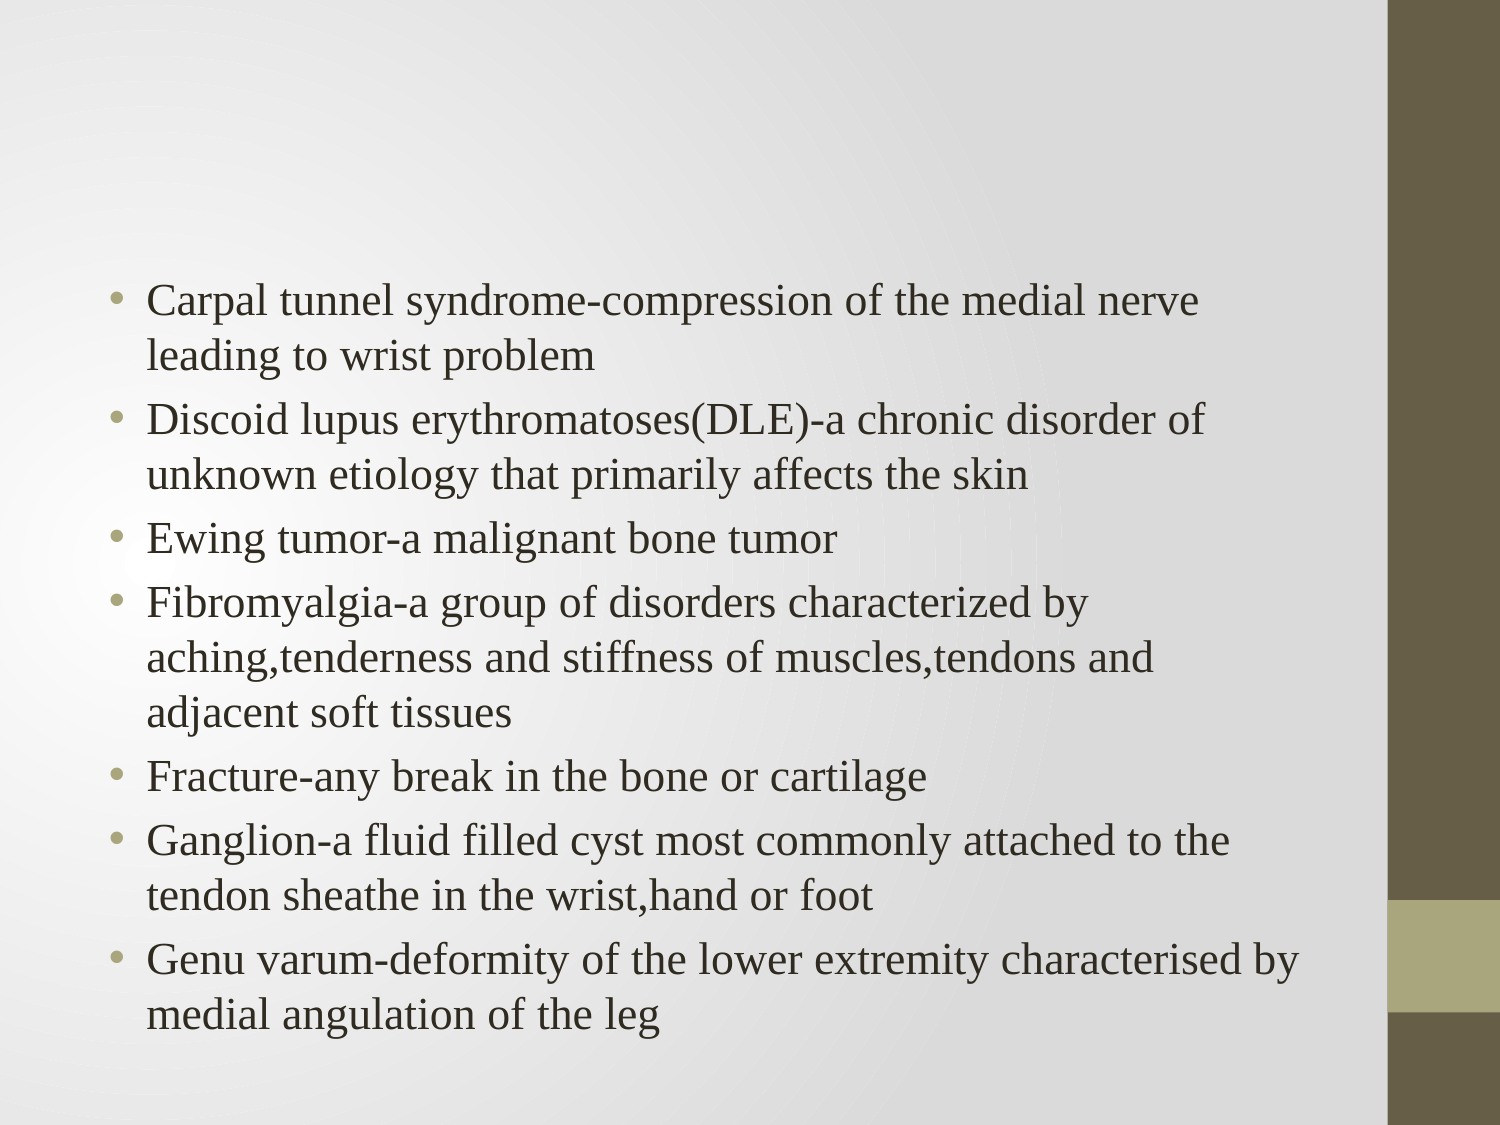

#
Carpal tunnel syndrome-compression of the medial nerve leading to wrist problem
Discoid lupus erythromatoses(DLE)-a chronic disorder of unknown etiology that primarily affects the skin
Ewing tumor-a malignant bone tumor
Fibromyalgia-a group of disorders characterized by aching,tenderness and stiffness of muscles,tendons and adjacent soft tissues
Fracture-any break in the bone or cartilage
Ganglion-a fluid filled cyst most commonly attached to the tendon sheathe in the wrist,hand or foot
Genu varum-deformity of the lower extremity characterised by medial angulation of the leg